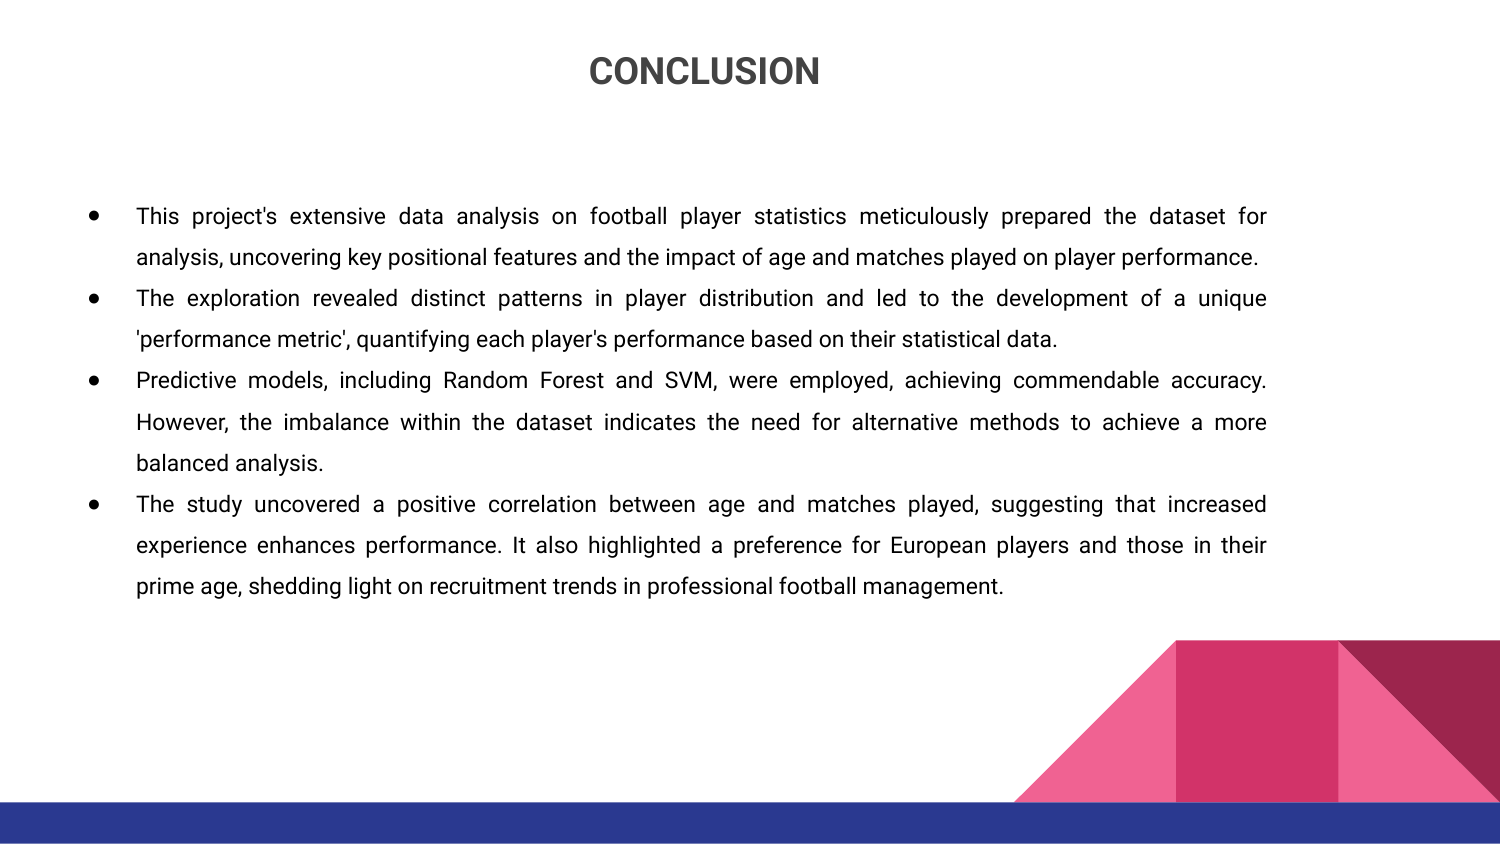

CONCLUSION
This project's extensive data analysis on football player statistics meticulously prepared the dataset for analysis, uncovering key positional features and the impact of age and matches played on player performance.
The exploration revealed distinct patterns in player distribution and led to the development of a unique 'performance metric', quantifying each player's performance based on their statistical data.
Predictive models, including Random Forest and SVM, were employed, achieving commendable accuracy. However, the imbalance within the dataset indicates the need for alternative methods to achieve a more balanced analysis.
The study uncovered a positive correlation between age and matches played, suggesting that increased experience enhances performance. It also highlighted a preference for European players and those in their prime age, shedding light on recruitment trends in professional football management.